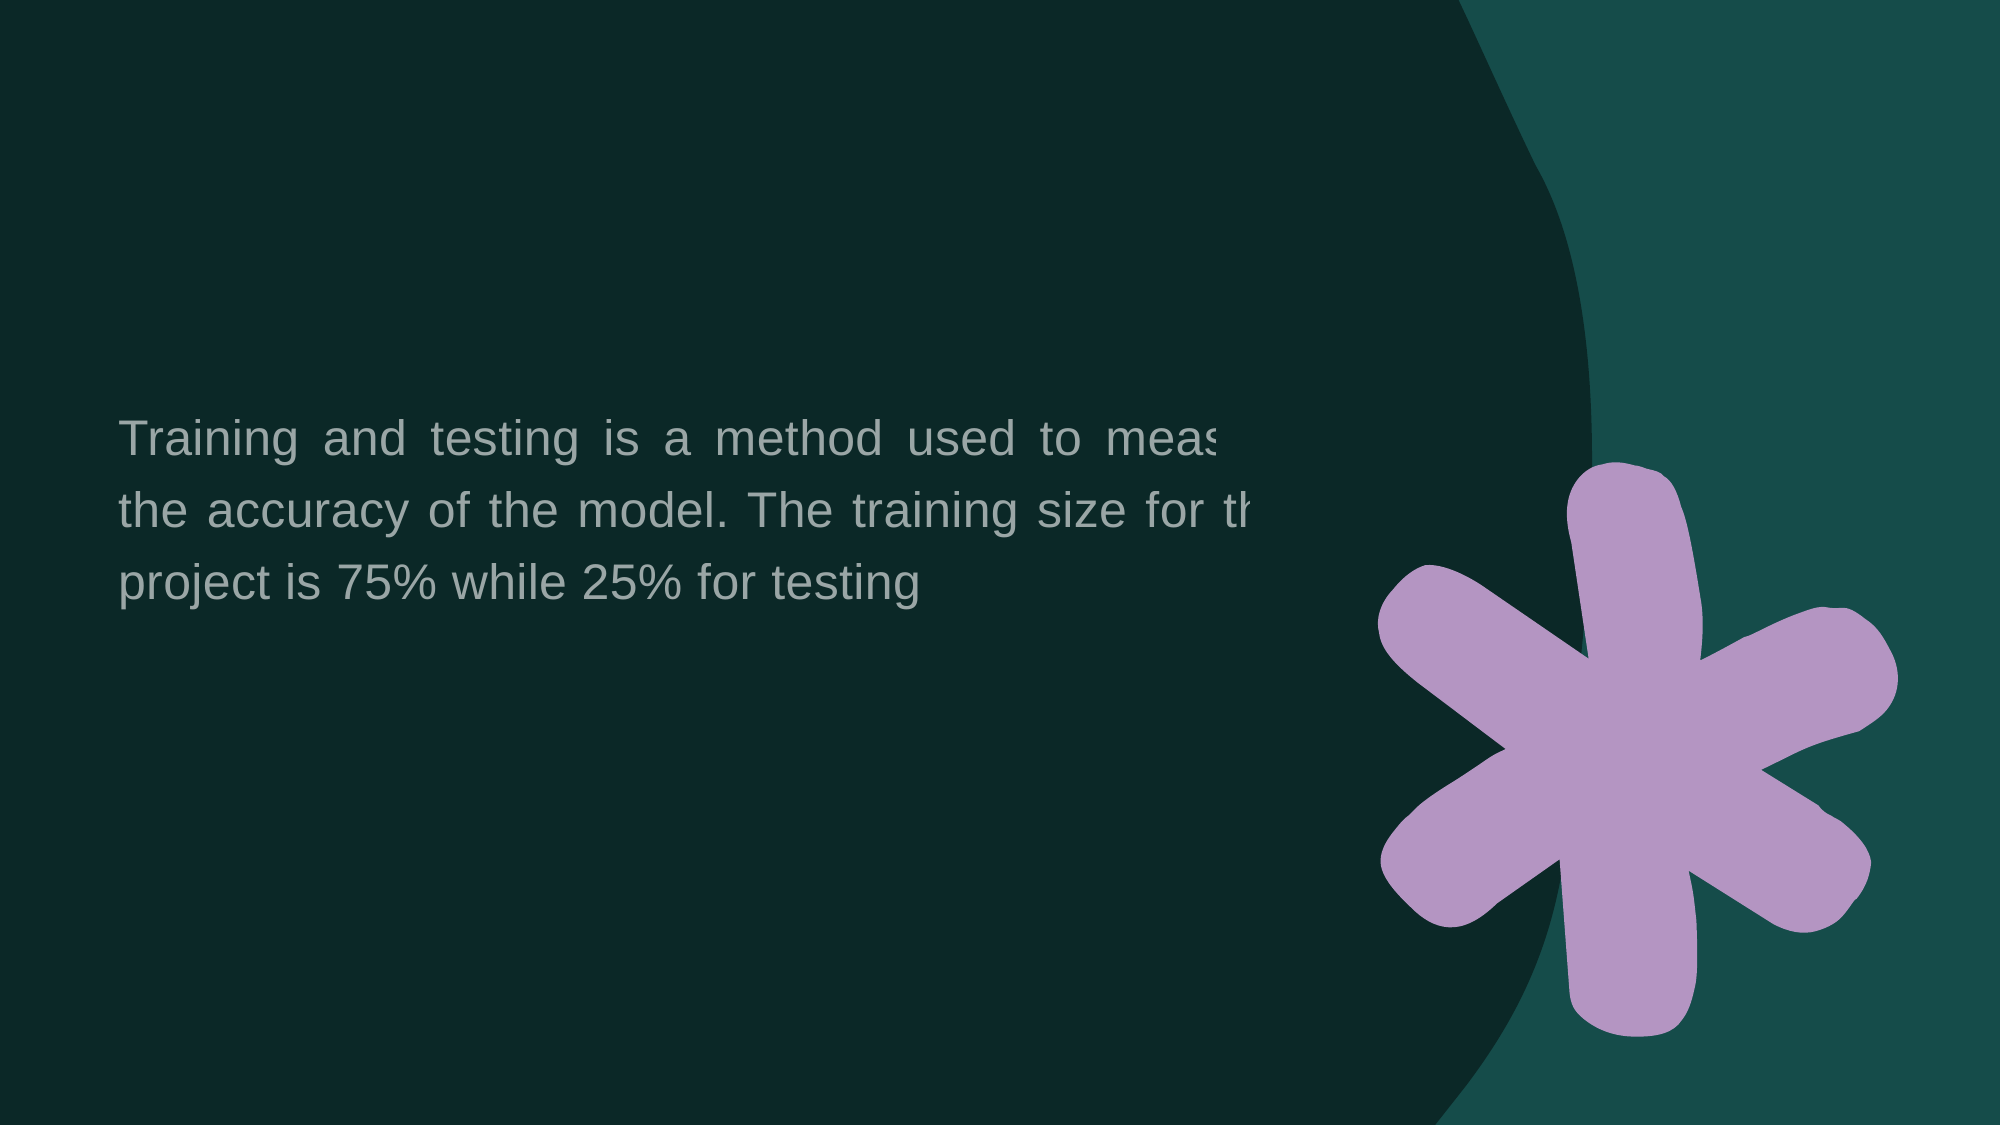

#
Training and testing is a method used to measure the accuracy of the model. The training size for this project is 75% while 25% for testing.